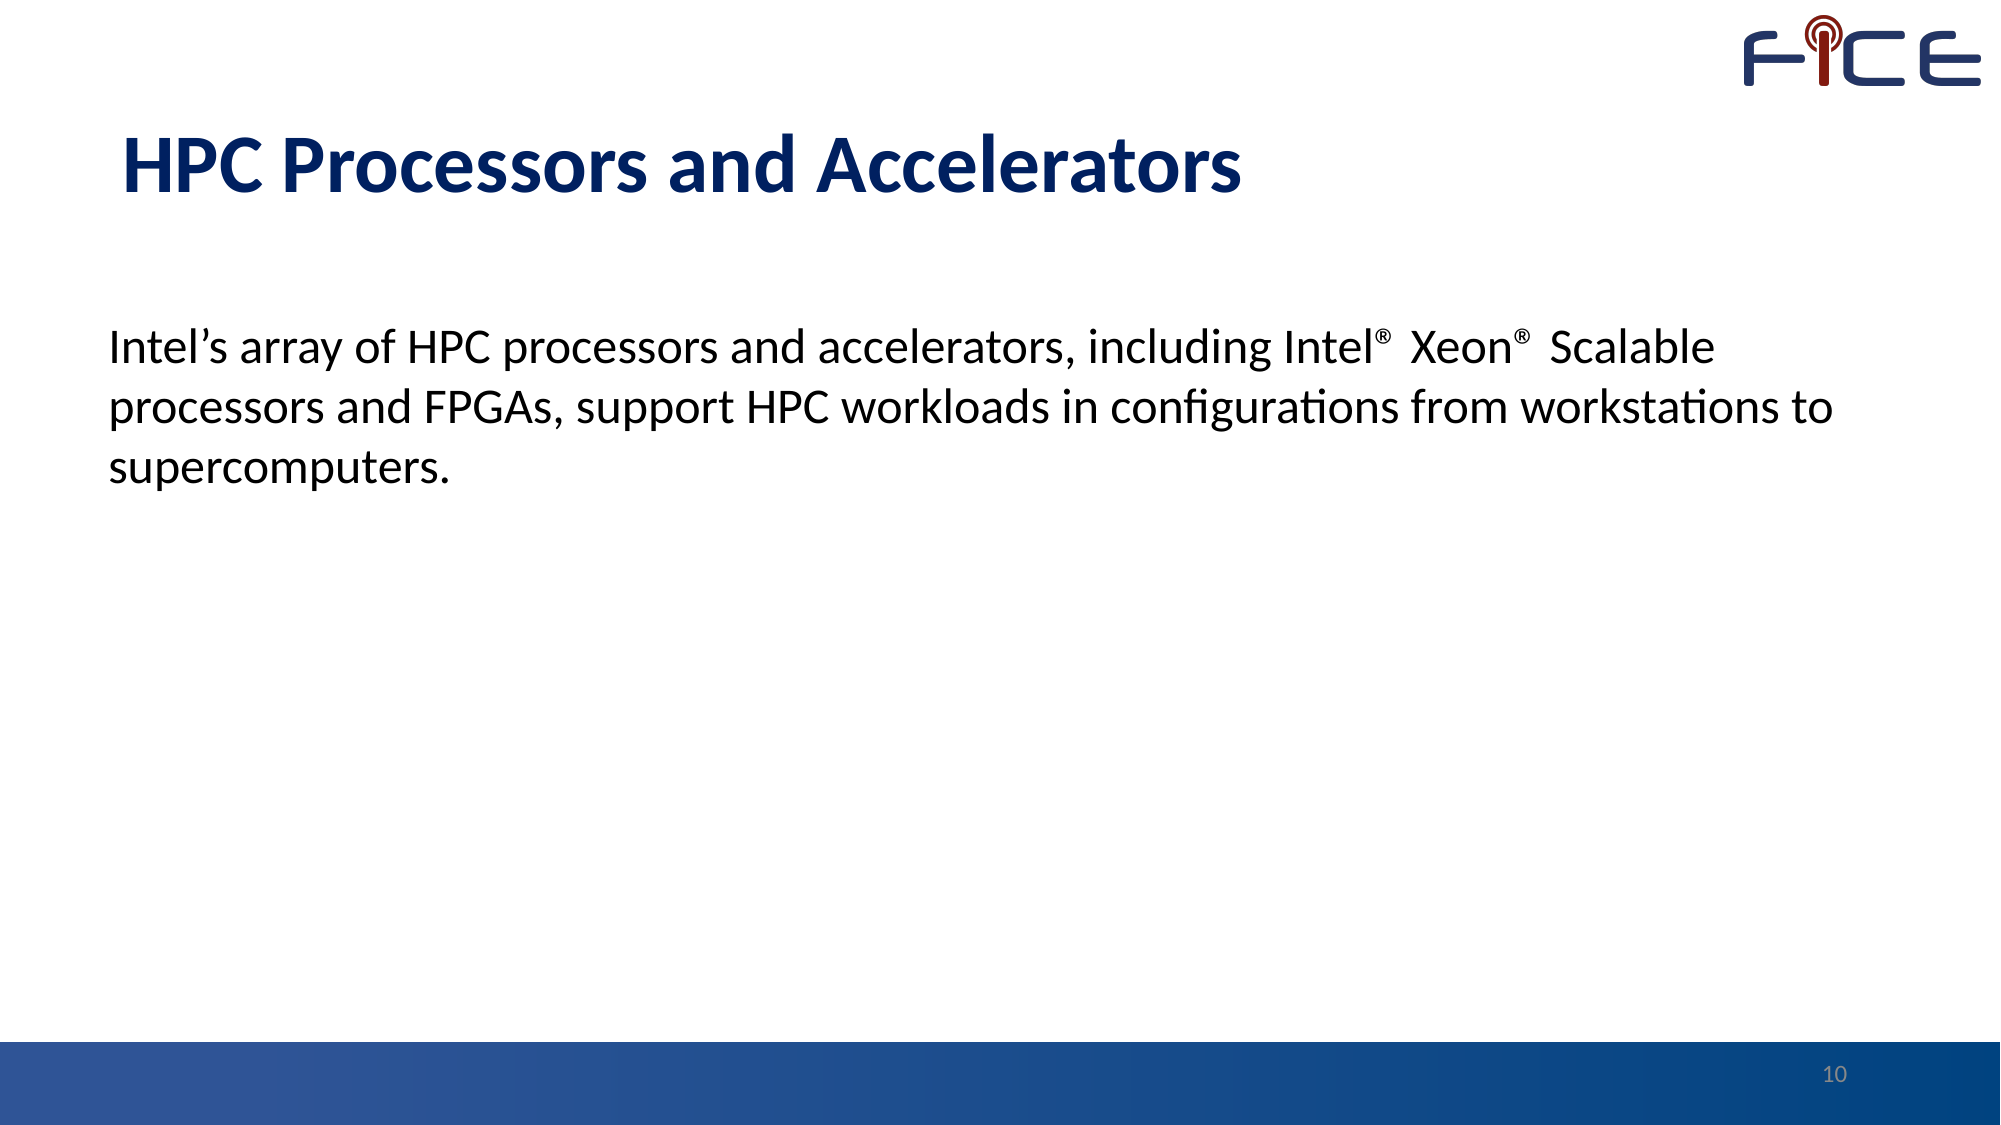

HPC Processors and Accelerators

Intel’s array of HPC processors and accelerators, including Intel® Xeon® Scalable processors and FPGAs, support HPC workloads in configurations from workstations to supercomputers.
10